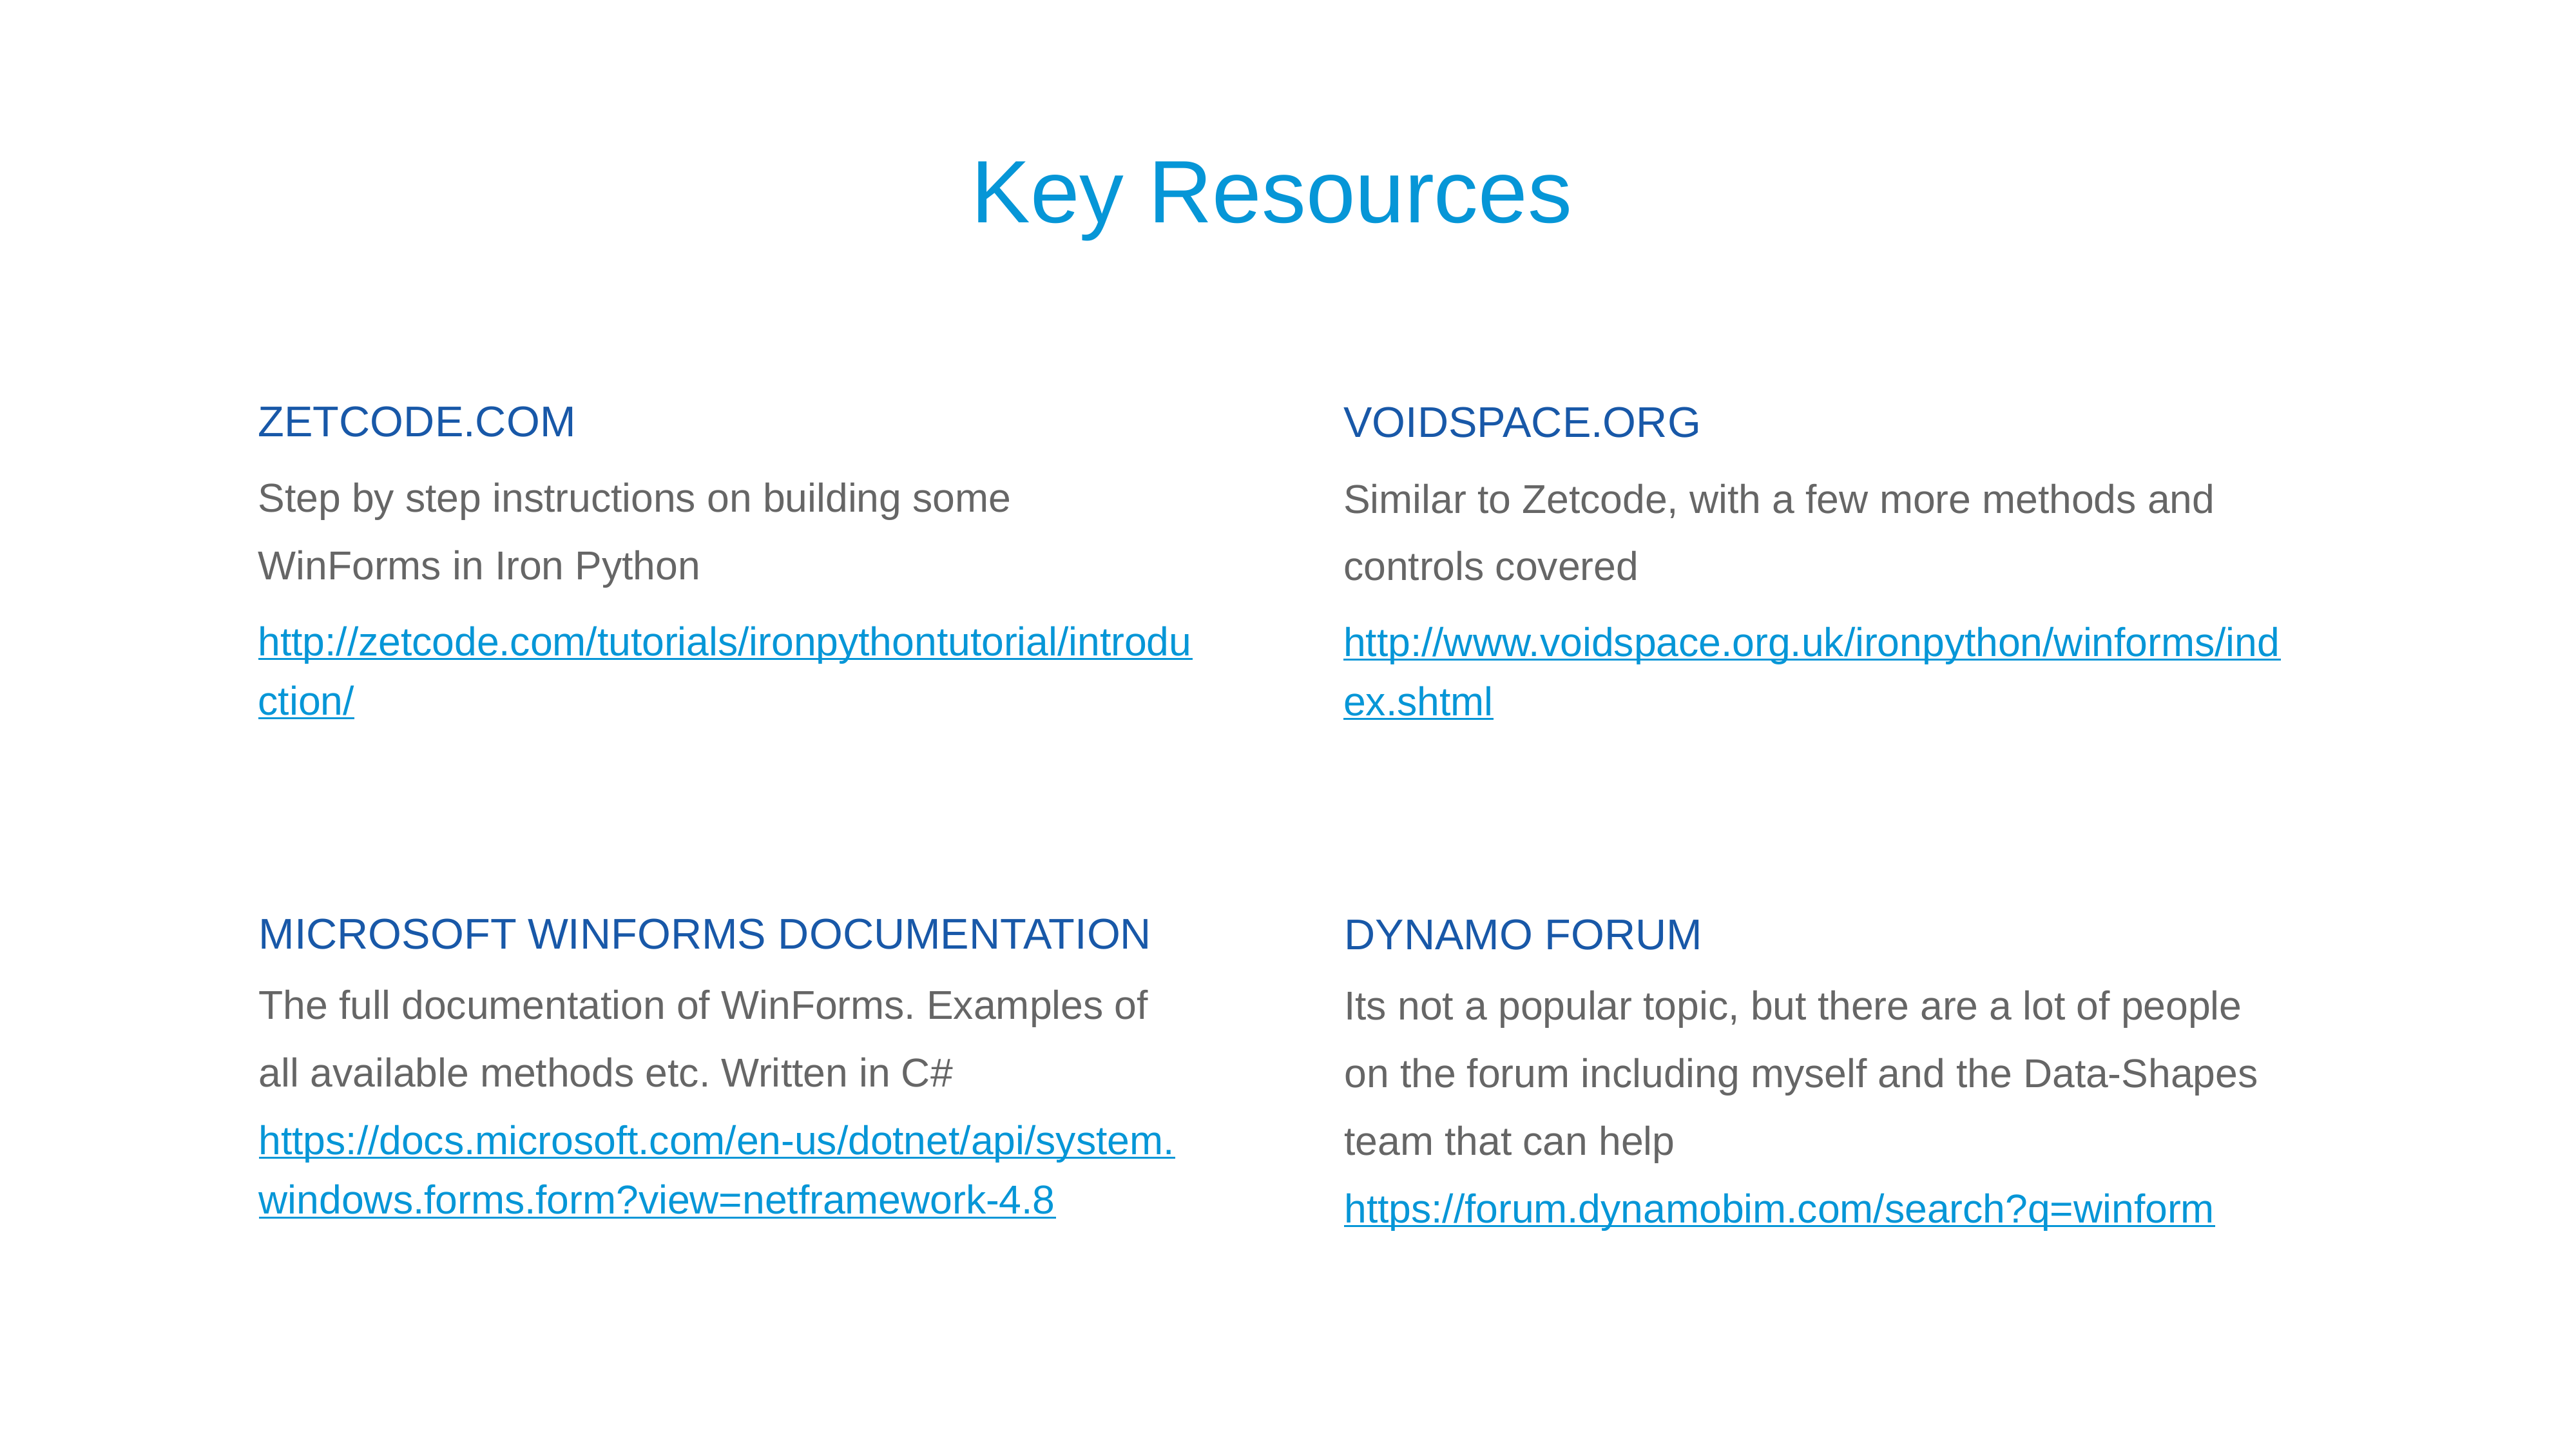

# Key Resources
Zetcode.com
Voidspace.org
Step by step instructions on building some WinForms in Iron Python
http://zetcode.com/tutorials/ironpythontutorial/introduction/
Similar to Zetcode, with a few more methods and controls covered
http://www.voidspace.org.uk/ironpython/winforms/index.shtml

Microsoft WinForms documentation

Dynamo Forum

The full documentation of WinForms. Examples of all available methods etc. Written in C# https://docs.microsoft.com/en-us/dotnet/api/system.windows.forms.form?view=netframework-4.8

Its not a popular topic, but there are a lot of people on the forum including myself and the Data-Shapes team that can help https://forum.dynamobim.com/search?q=winform